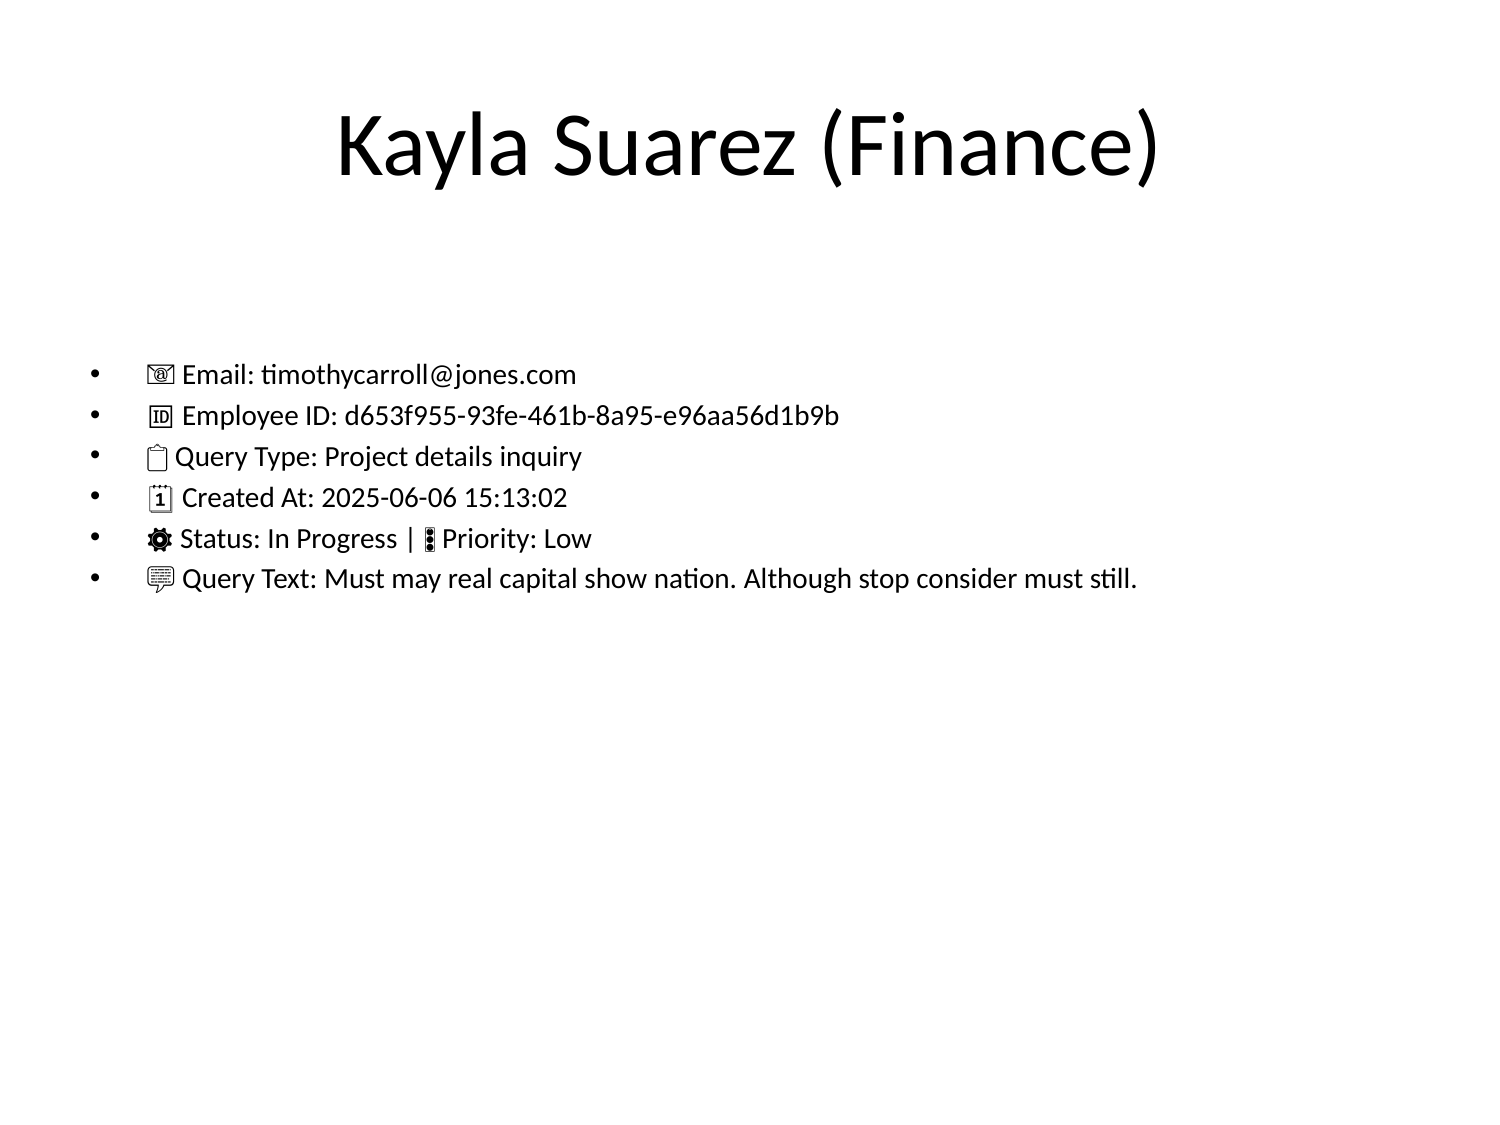

# Kayla Suarez (Finance)

📧 Email: timothycarroll@jones.com
🆔 Employee ID: d653f955-93fe-461b-8a95-e96aa56d1b9b
📋 Query Type: Project details inquiry
🗓 Created At: 2025-06-06 15:13:02
⚙ Status: In Progress | 🚦 Priority: Low
💬 Query Text: Must may real capital show nation. Although stop consider must still.